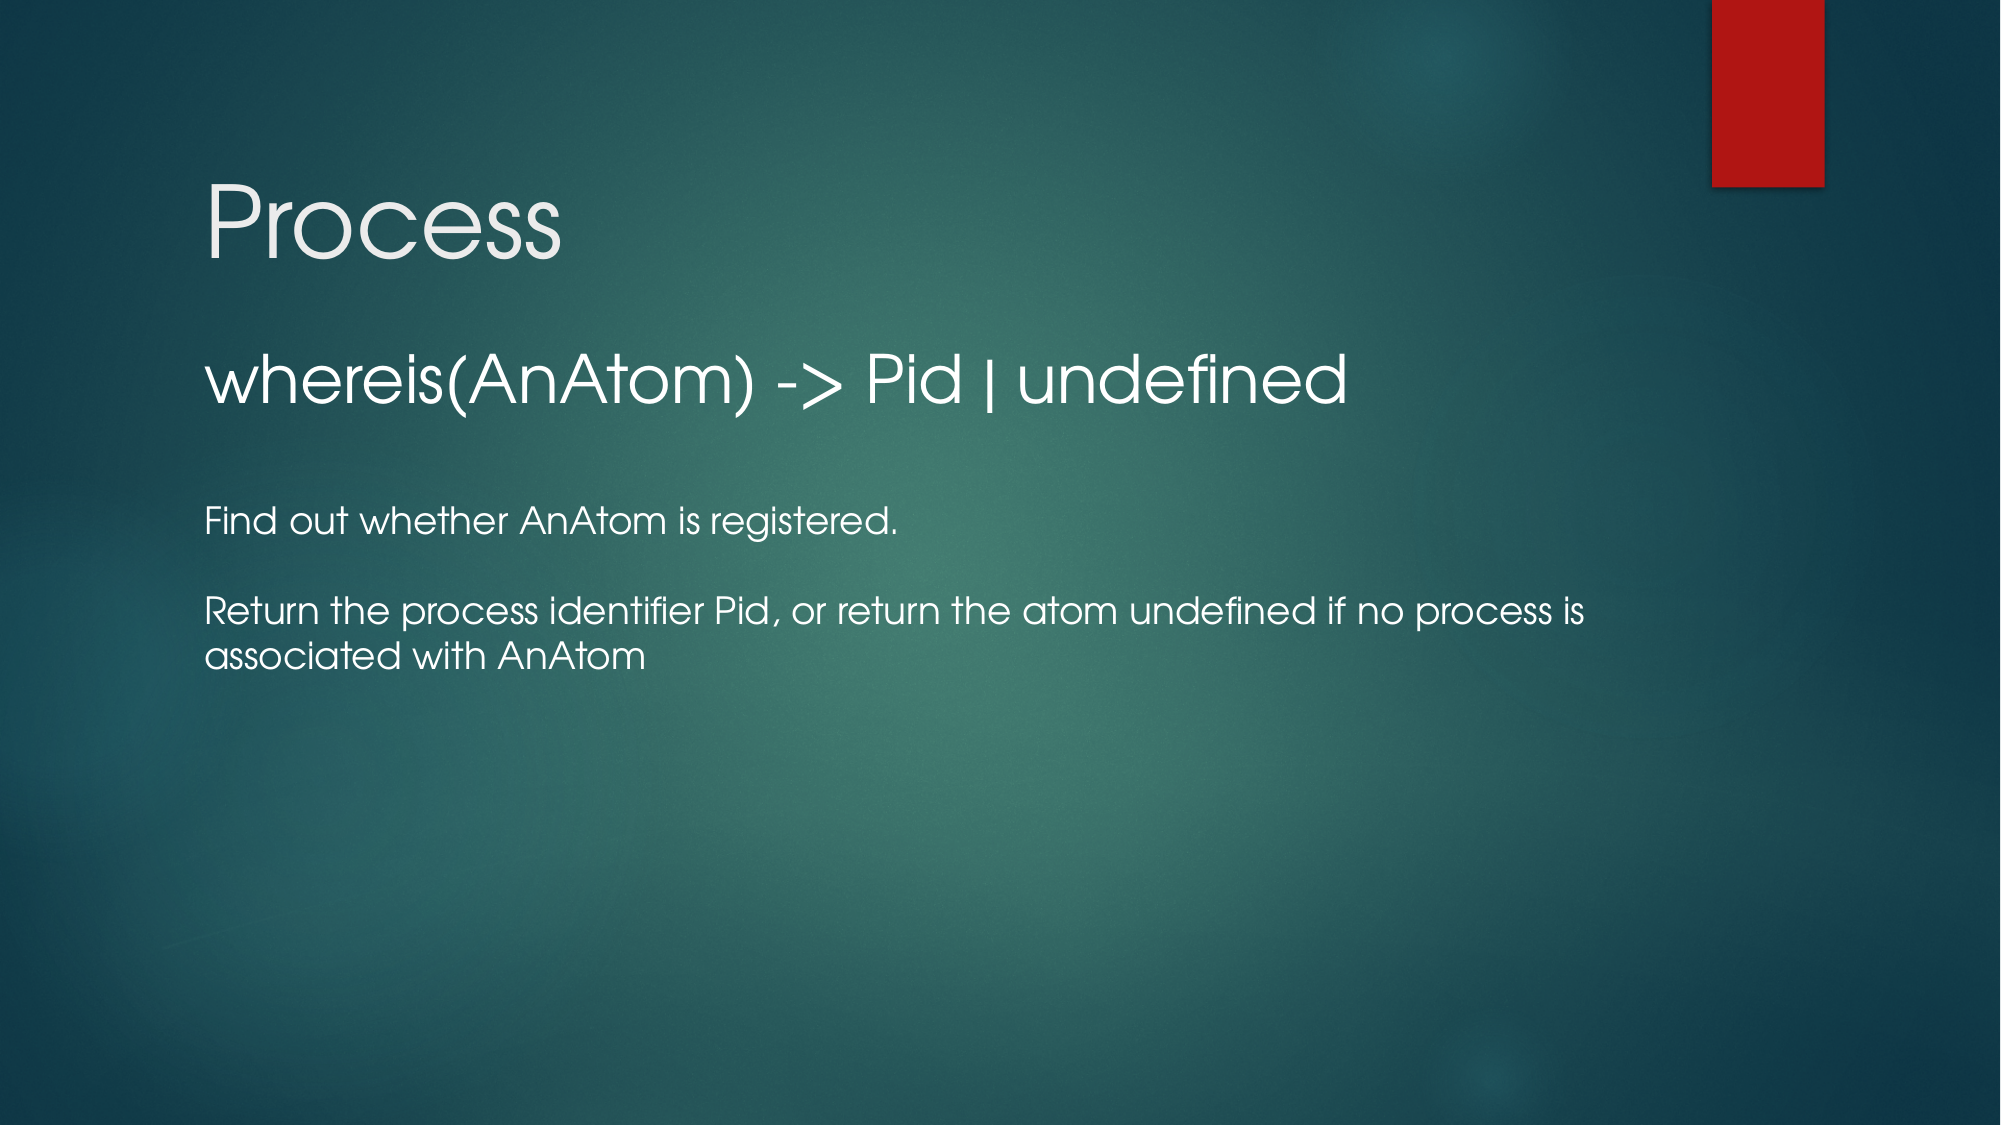

# Process
whereis(AnAtom) -> Pid | undefined

Find out whether AnAtom is registered.

Return the process identifier Pid, or return the atom undefined if no process is associated with AnAtom